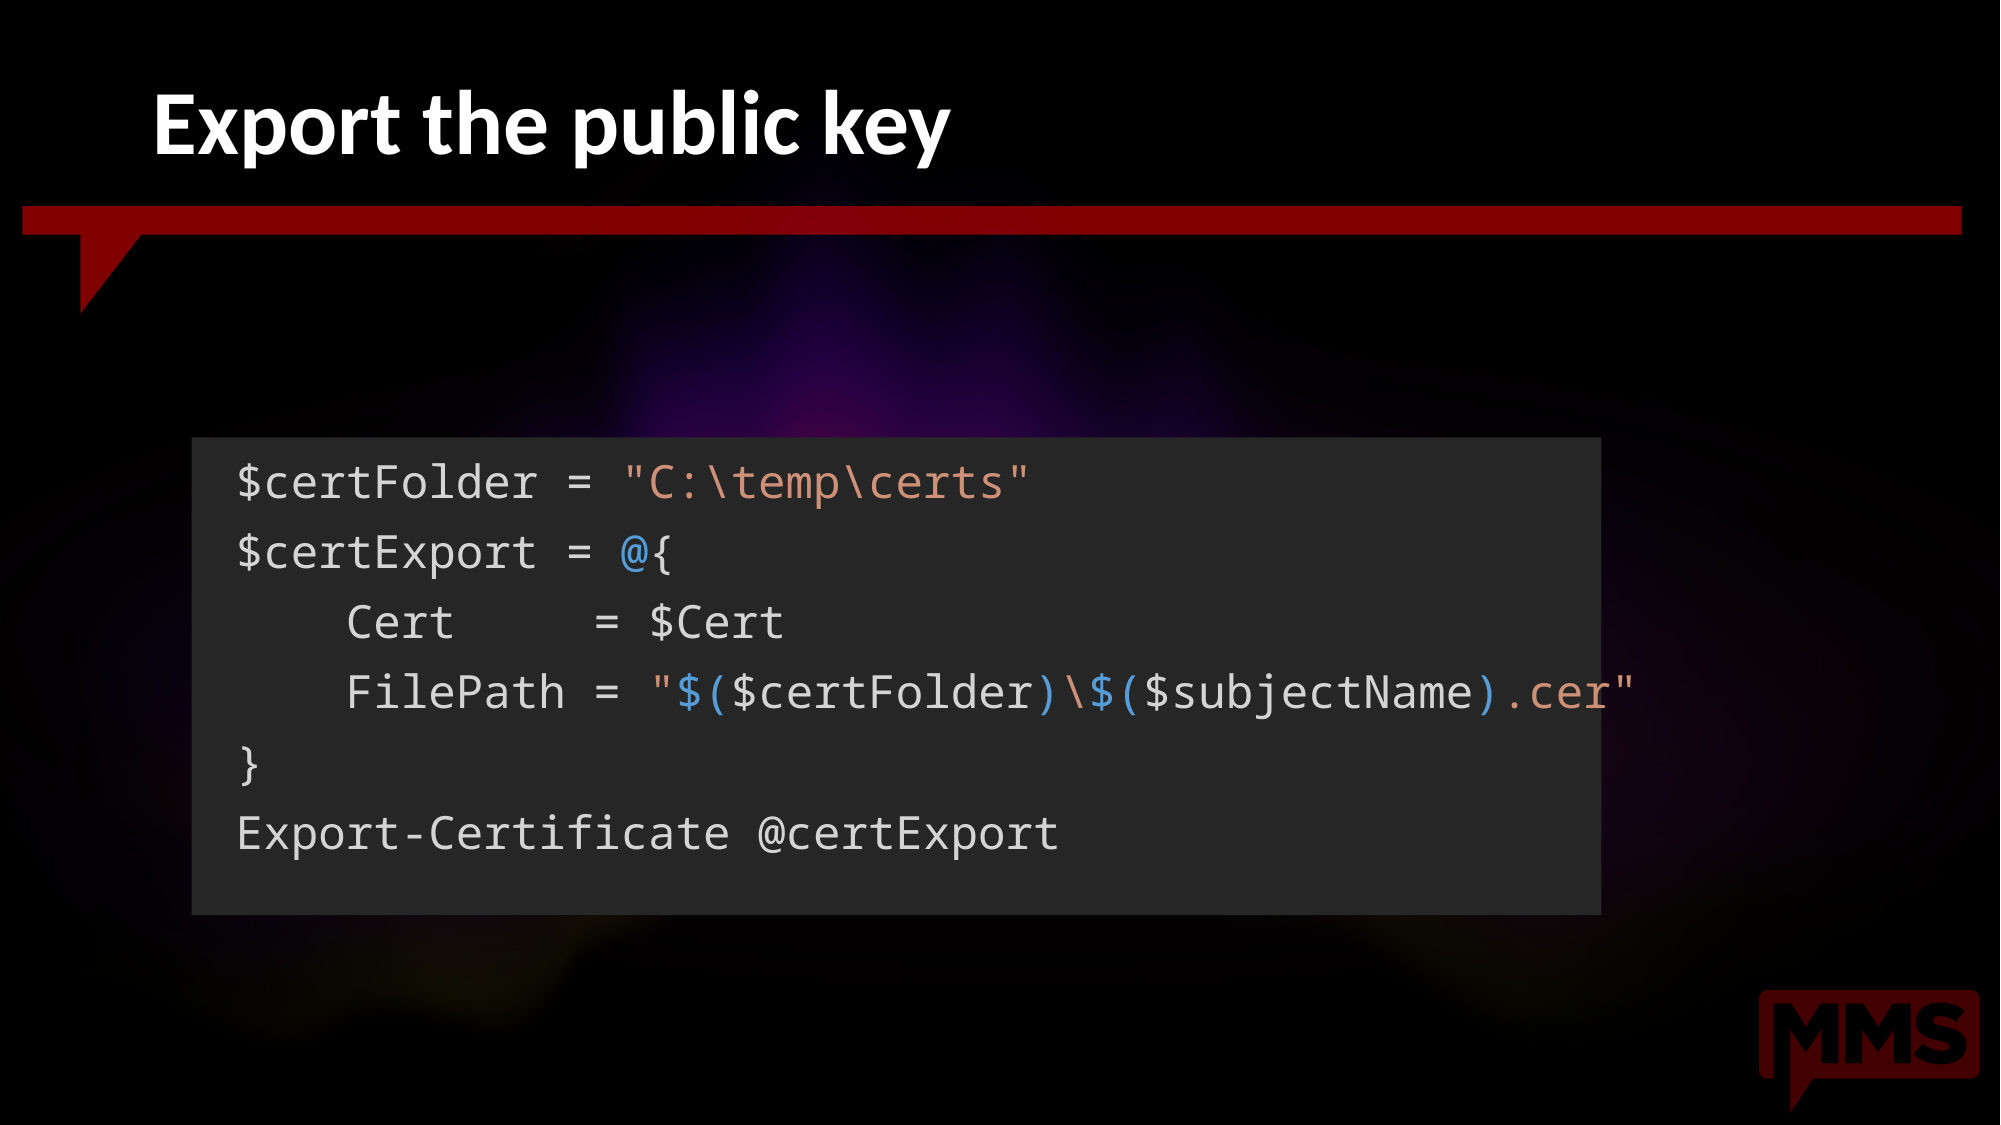

# Export the public key

$certFolder = "C:\temp\certs"
$certExport = @{
    Cert     = $Cert
    FilePath = "$($certFolder)\$($subjectName).cer"
}
Export-Certificate @certExport